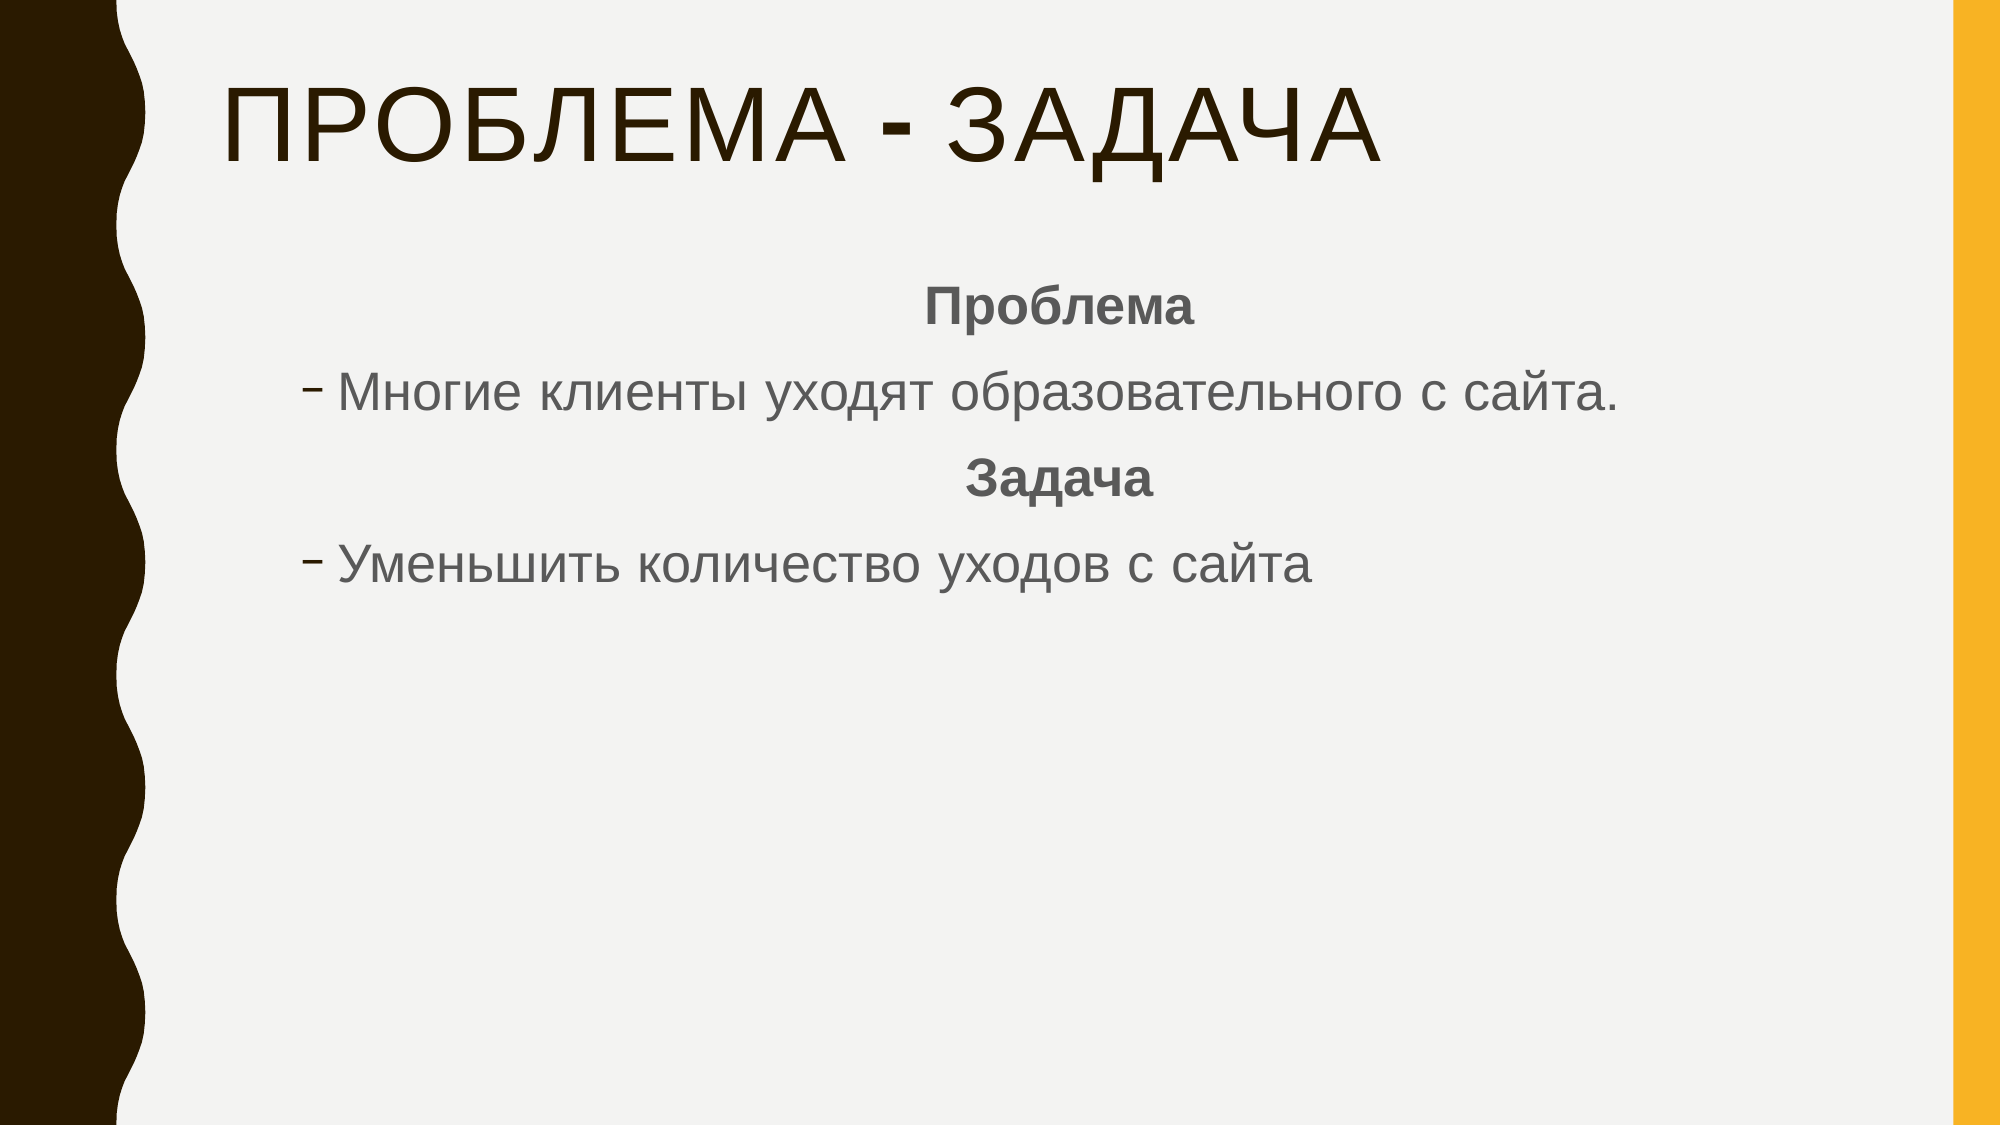

# Проблема - Задача
Проблема
Многие клиенты уходят образовательного с сайта.
Задача
Уменьшить количество уходов с сайта